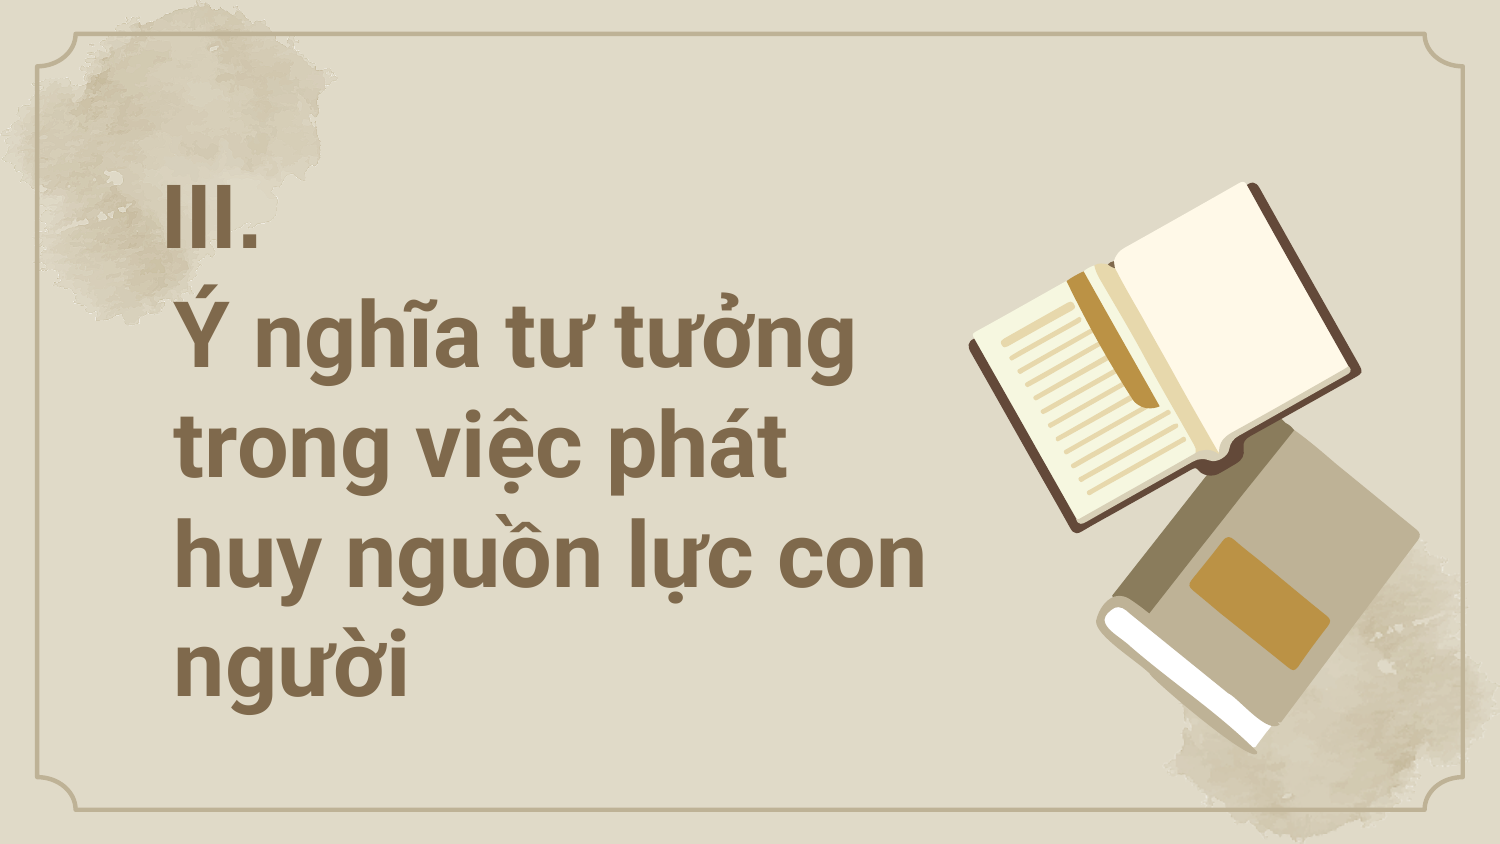

# III.

Ý nghĩa tư tưởng trong việc phát huy nguồn lực con người